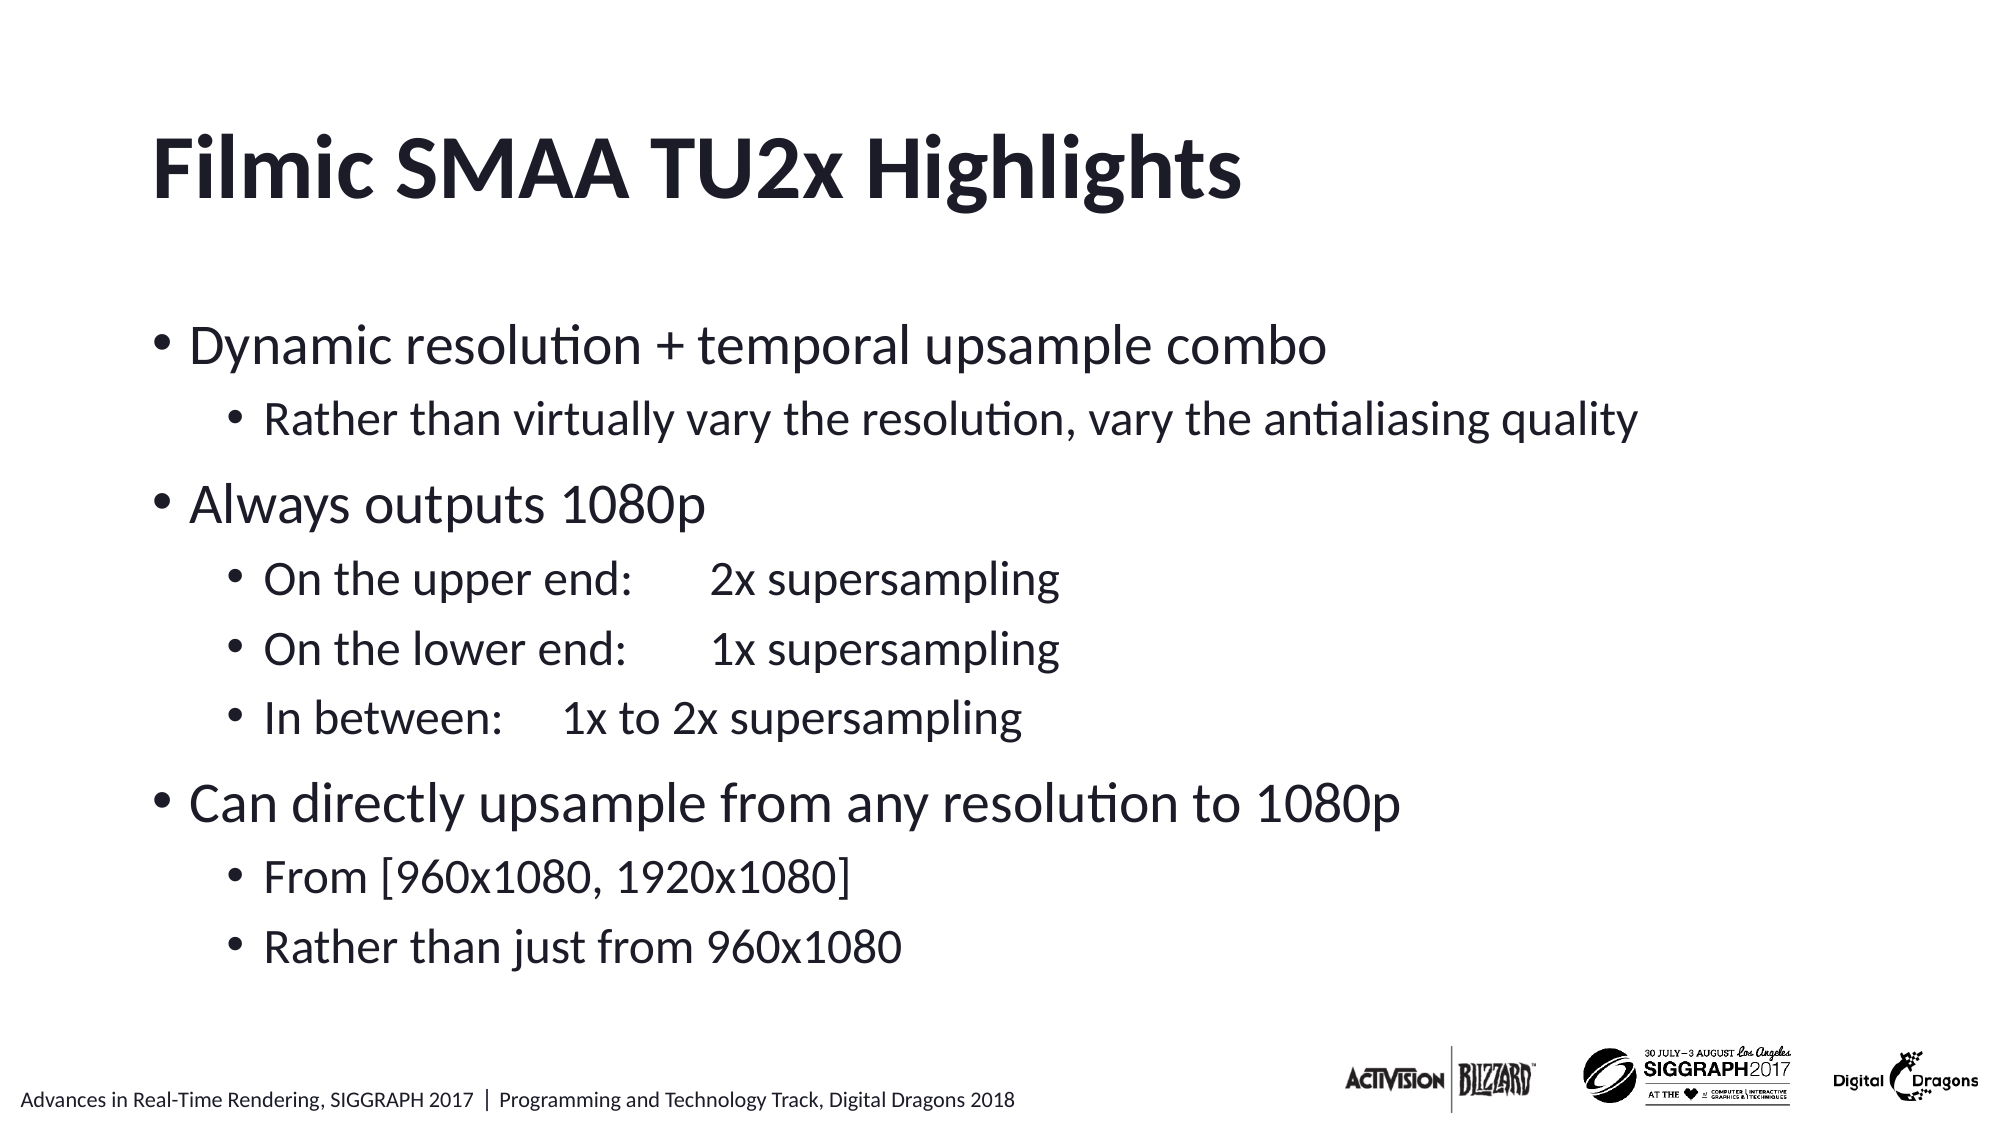

# Filmic SMAA TU2x Highlights
Dynamic resolution + temporal upsample combo
Rather than virtually vary the resolution, vary the antialiasing quality
Always outputs 1080p
On the upper end:	2x supersampling
On the lower end:	1x supersampling
In between:		1x to 2x supersampling
Can directly upsample from any resolution to 1080p
From [960x1080, 1920x1080]
Rather than just from 960x1080